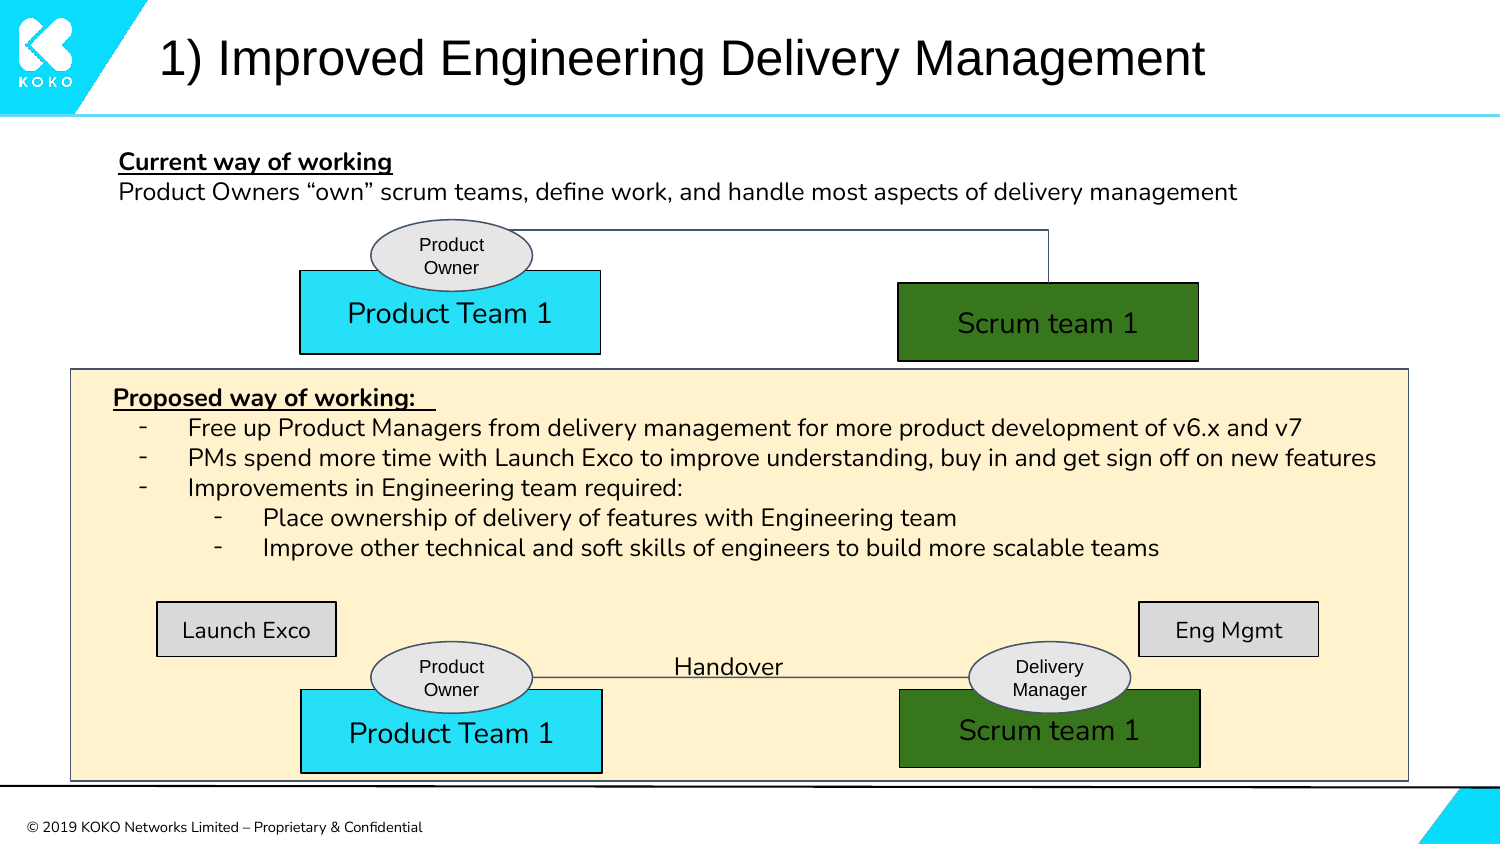

# 1) Improved Engineering Delivery Management
Current way of working
Product Owners “own” scrum teams, define work, and handle most aspects of delivery management
Product Owner
Product Team 1
Scrum team 1
Proposed way of working:
Free up Product Managers from delivery management for more product development of v6.x and v7
PMs spend more time with Launch Exco to improve understanding, buy in and get sign off on new features
Improvements in Engineering team required:
Place ownership of delivery of features with Engineering team
Improve other technical and soft skills of engineers to build more scalable teams

Launch Exco
Eng Mgmt
Handover

Product Owner
Delivery Manager
Product Team 1
Scrum team 1